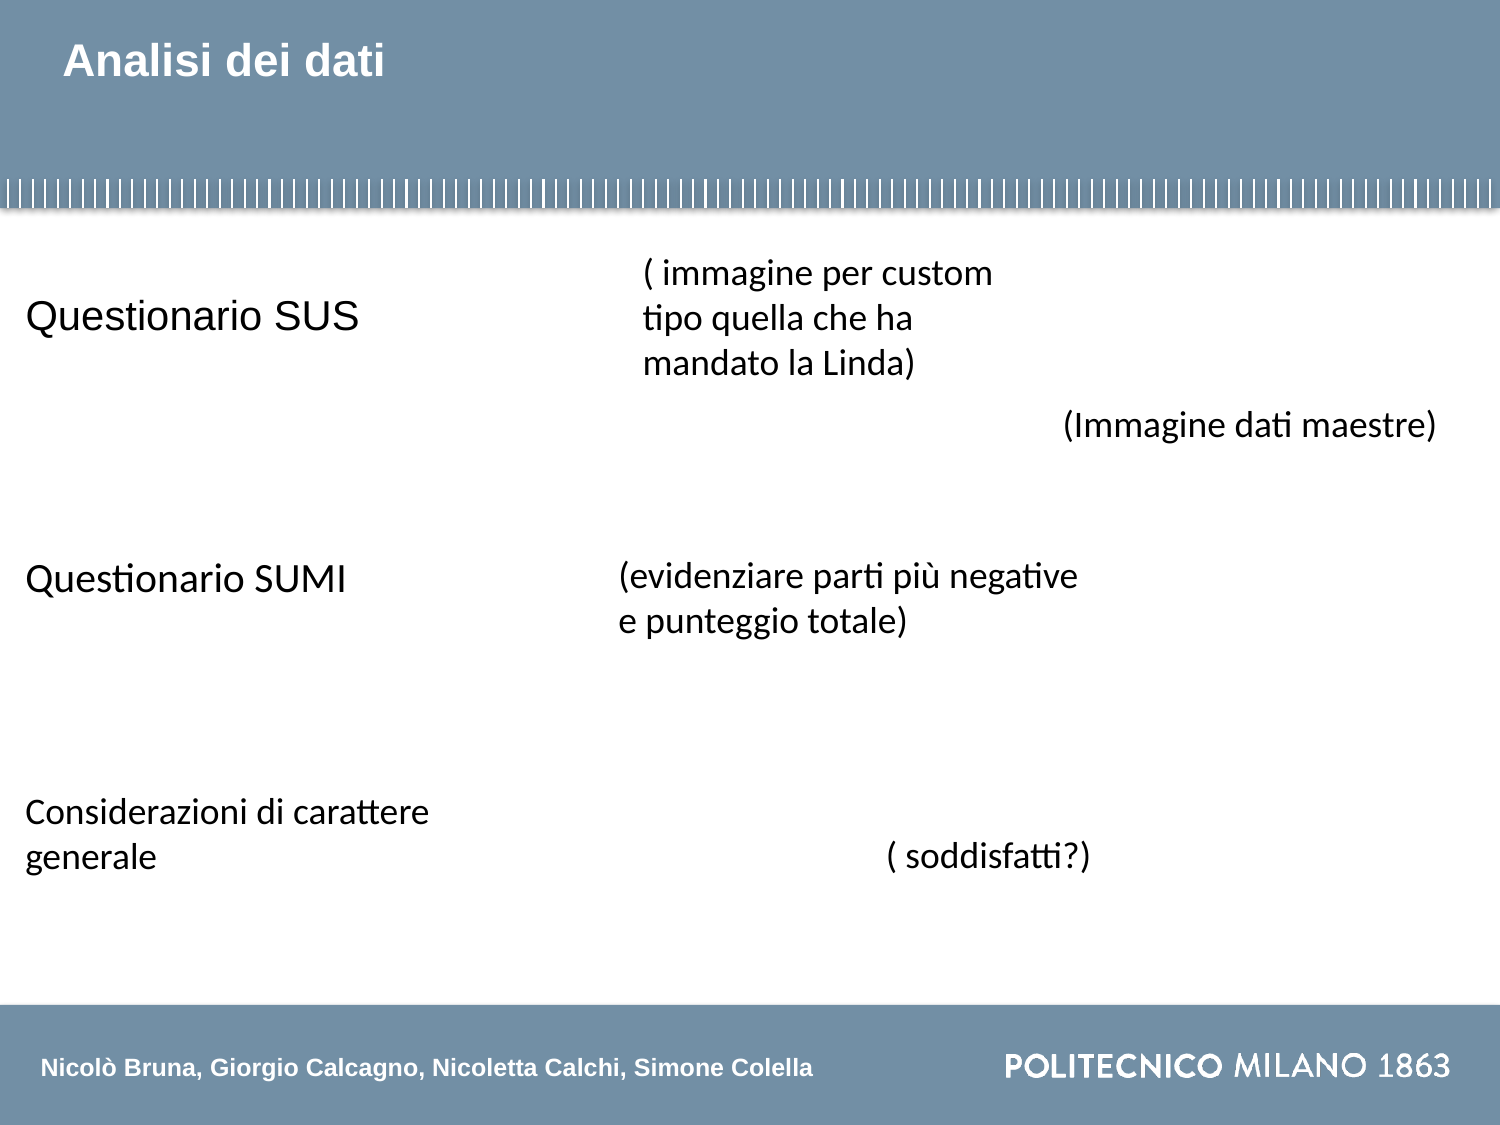

# Analisi dei dati
( immagine per custom tipo quella che ha mandato la Linda)
Questionario SUS
(Immagine dati maestre)
Questionario SUMI
(evidenziare parti più negative e punteggio totale)
Considerazioni di carattere generale
( soddisfatti?)